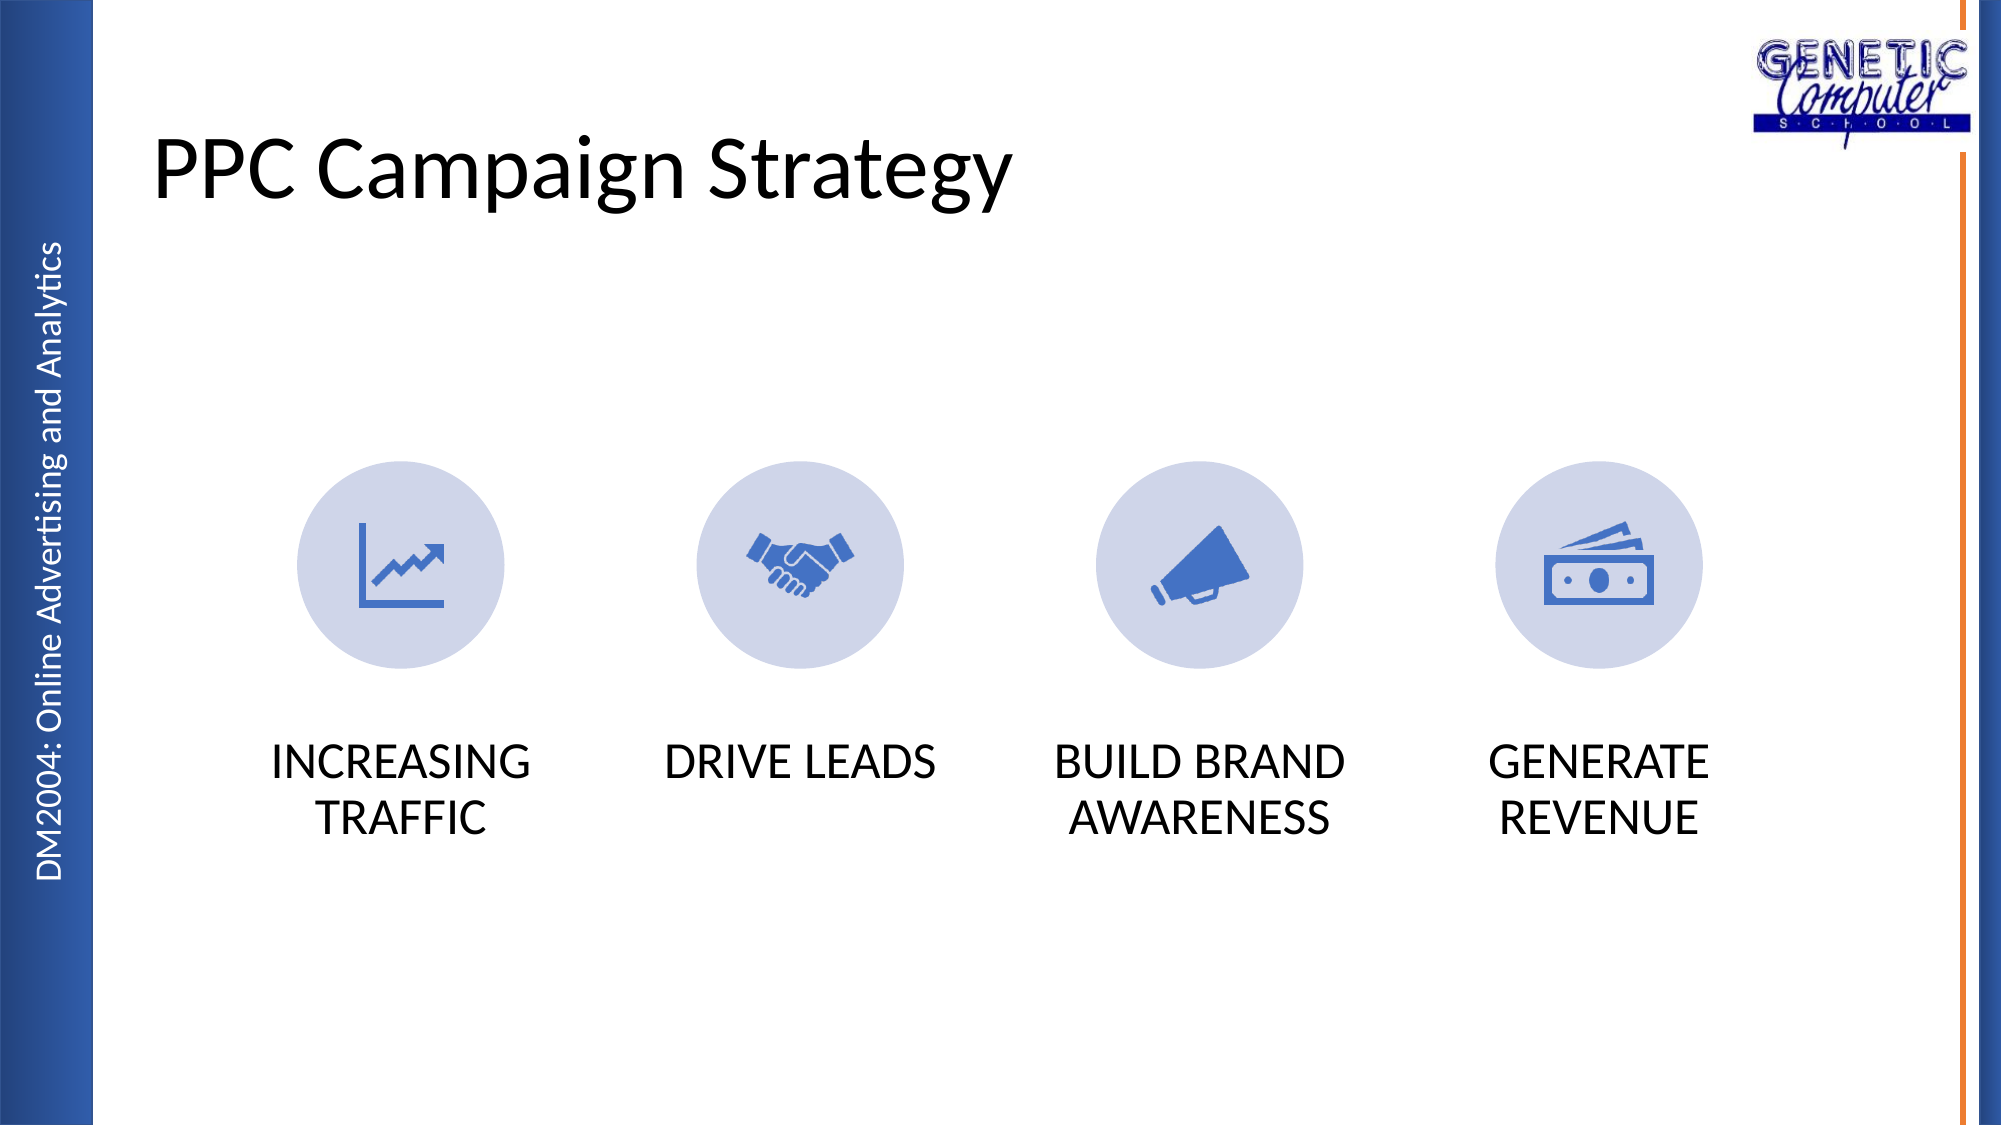

# PPC Campaign Strategy
Increasing Traffic
Drive Leads
Build Brand Awareness
Generate Revenue